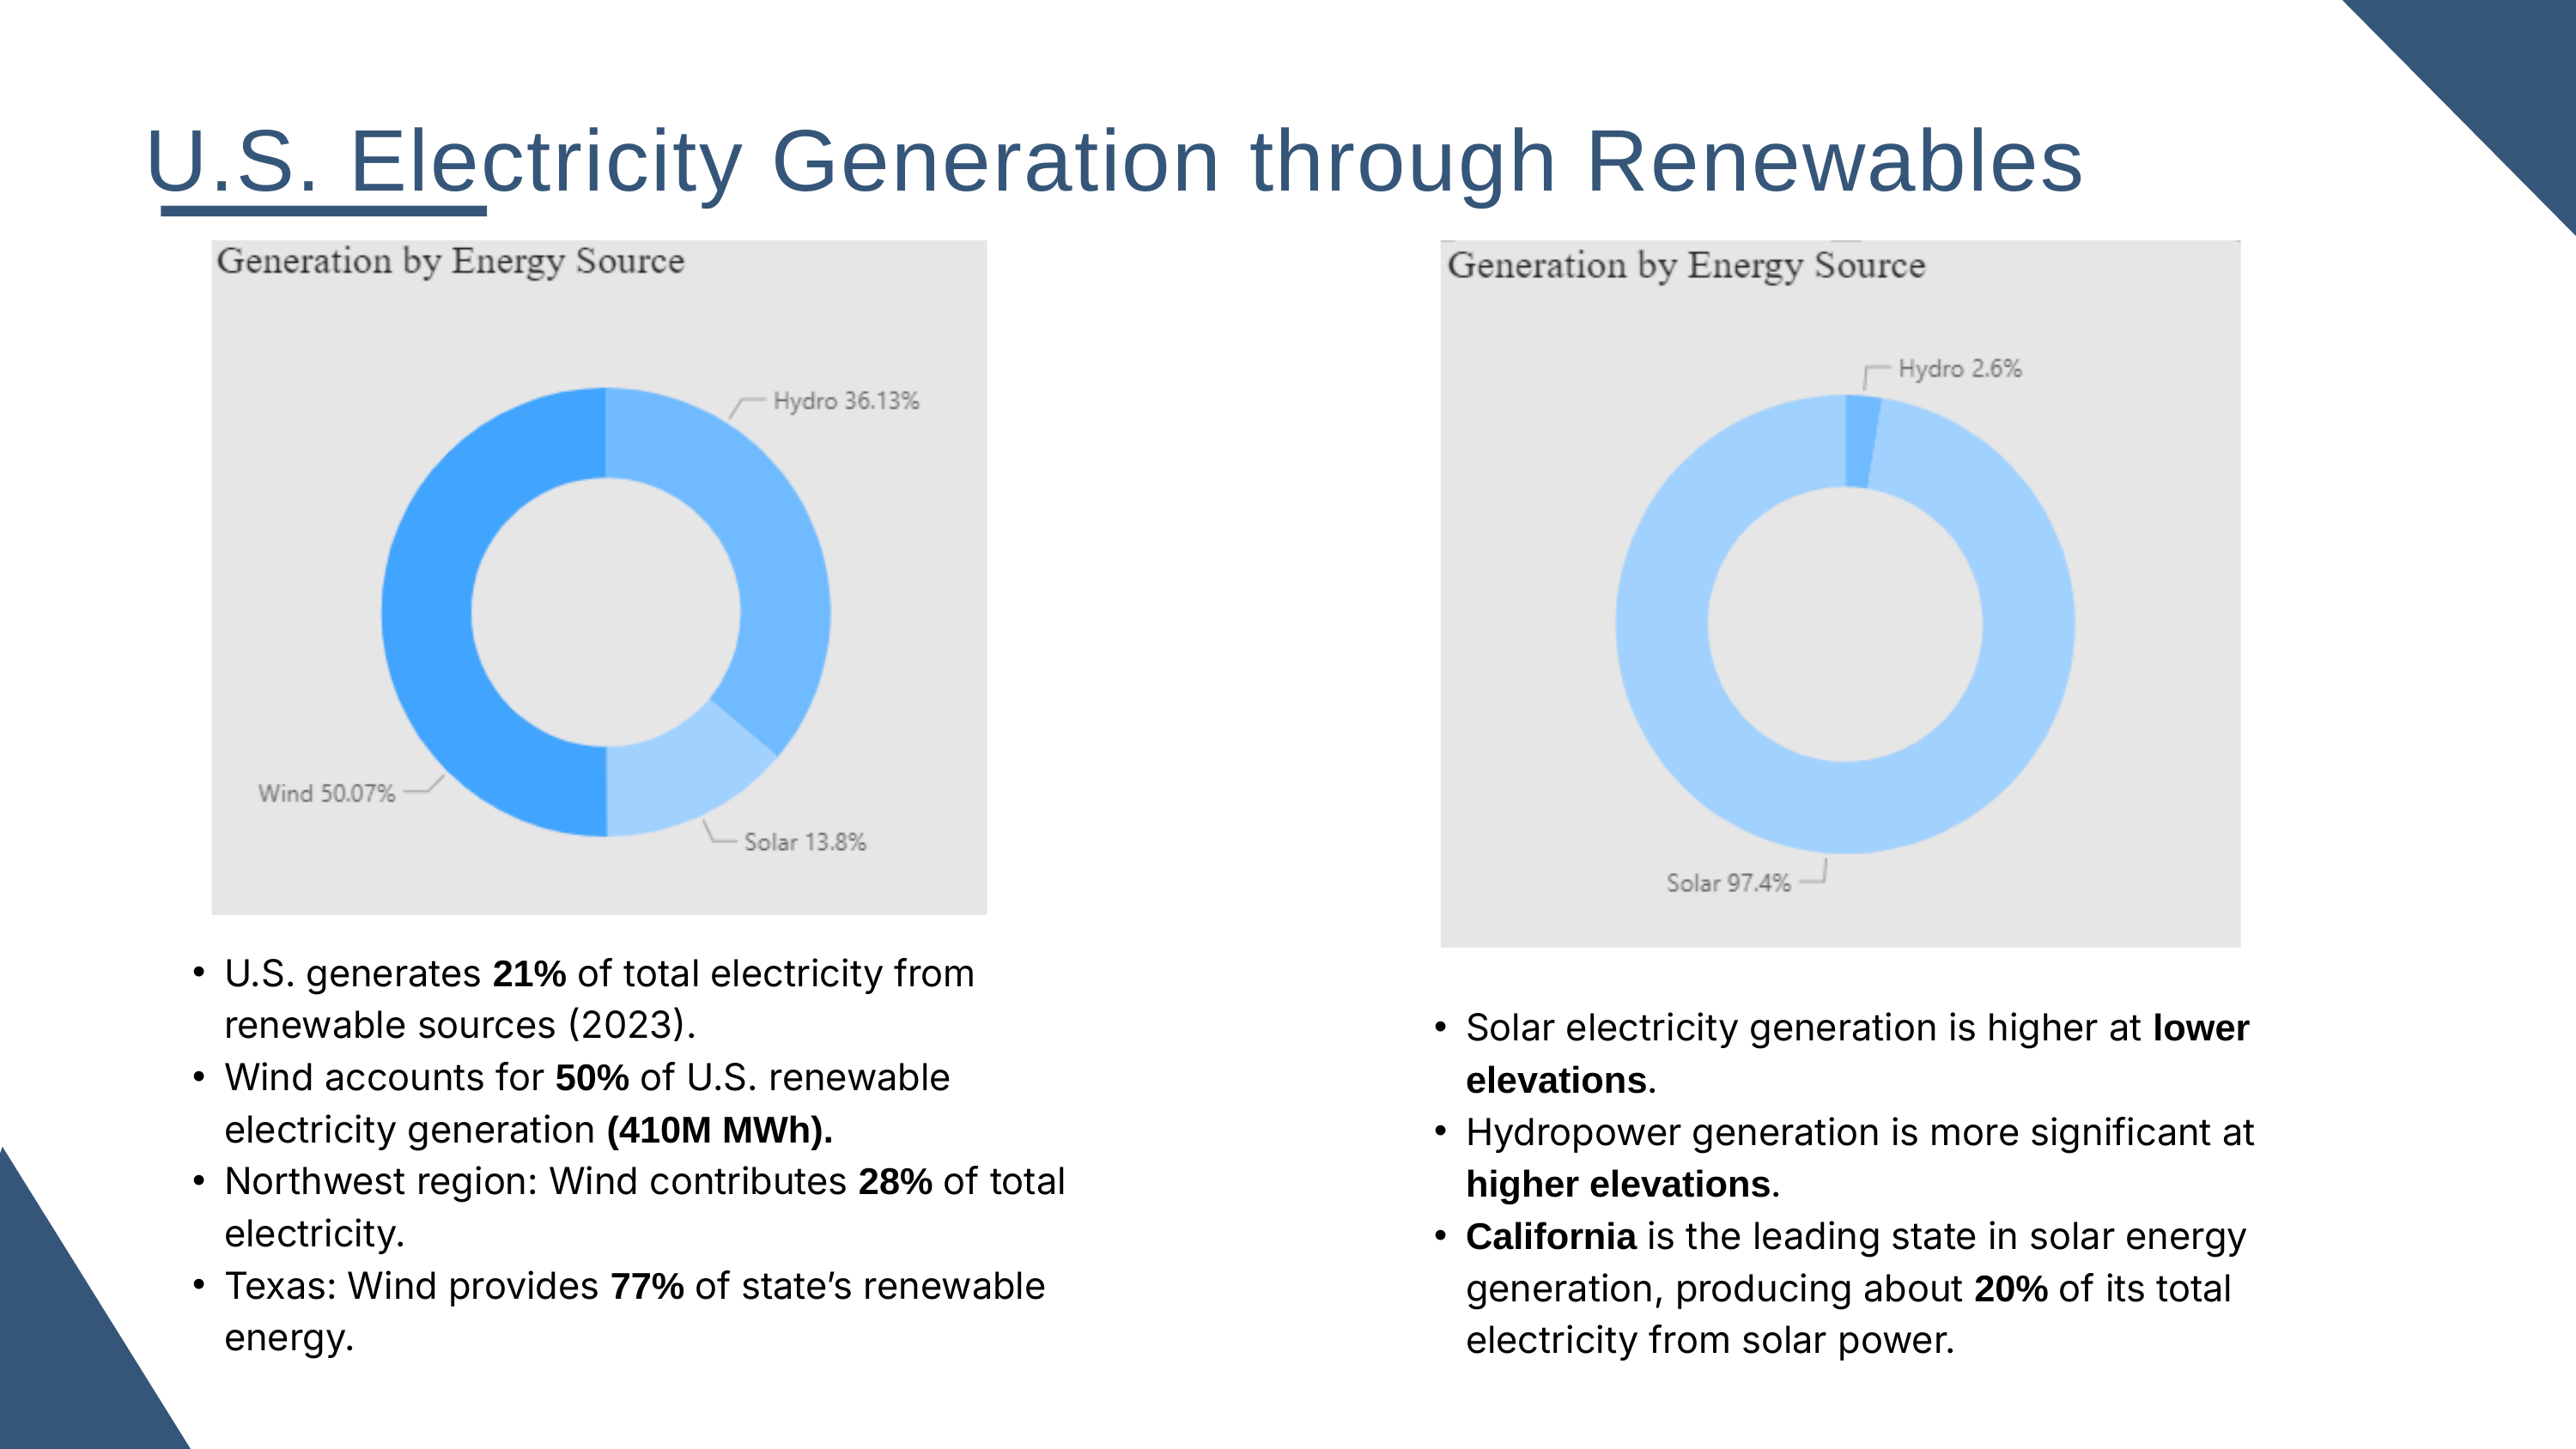

U.S. Electricity Generation through Renewables

U.S. generates 21% of total electricity from renewable sources (2023).
Wind accounts for 50% of U.S. renewable electricity generation (410M MWh).
Northwest region: Wind contributes 28% of total electricity.
Texas: Wind provides 77% of state’s renewable energy.
Solar electricity generation is higher at lower elevations.
Hydropower generation is more significant at higher elevations.
California is the leading state in solar energy generation, producing about 20% of its total electricity from solar power.